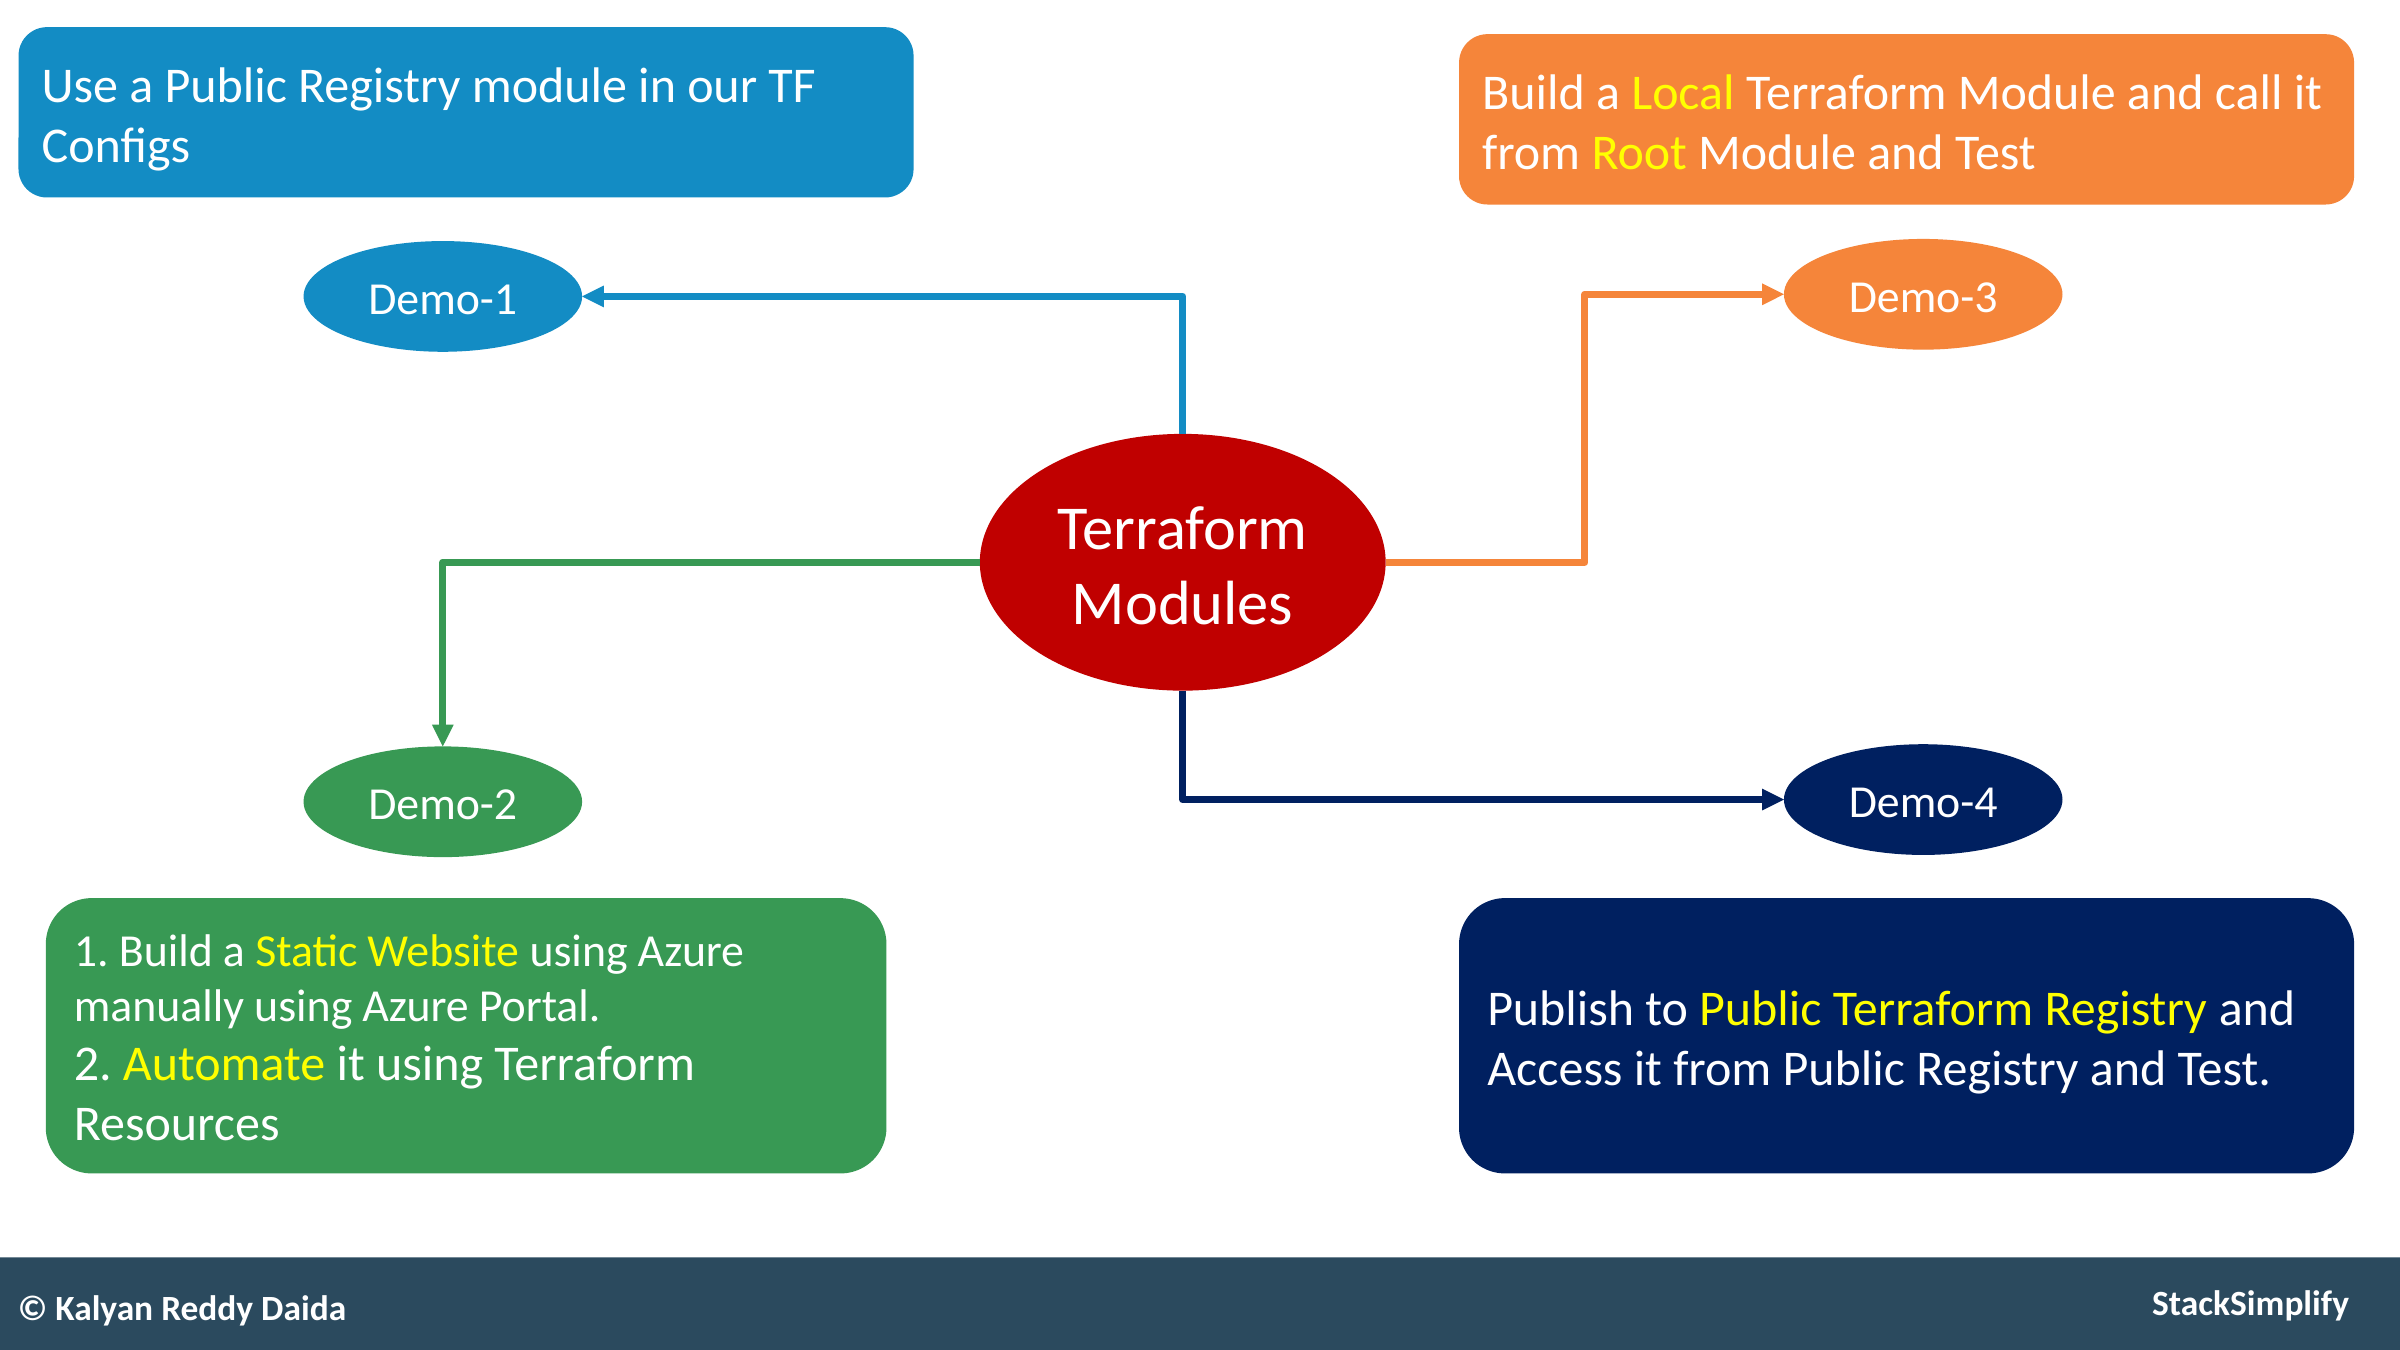

Use a Public Registry module in our TF Configs
Build a Local Terraform Module and call it from Root Module and Test
Demo-3
Demo-1
Terraform Modules
Demo-4
Demo-2
1. Build a Static Website using Azure manually using Azure Portal.
2. Automate it using Terraform Resources
Publish to Public Terraform Registry and Access it from Public Registry and Test.
© Kalyan Reddy Daida